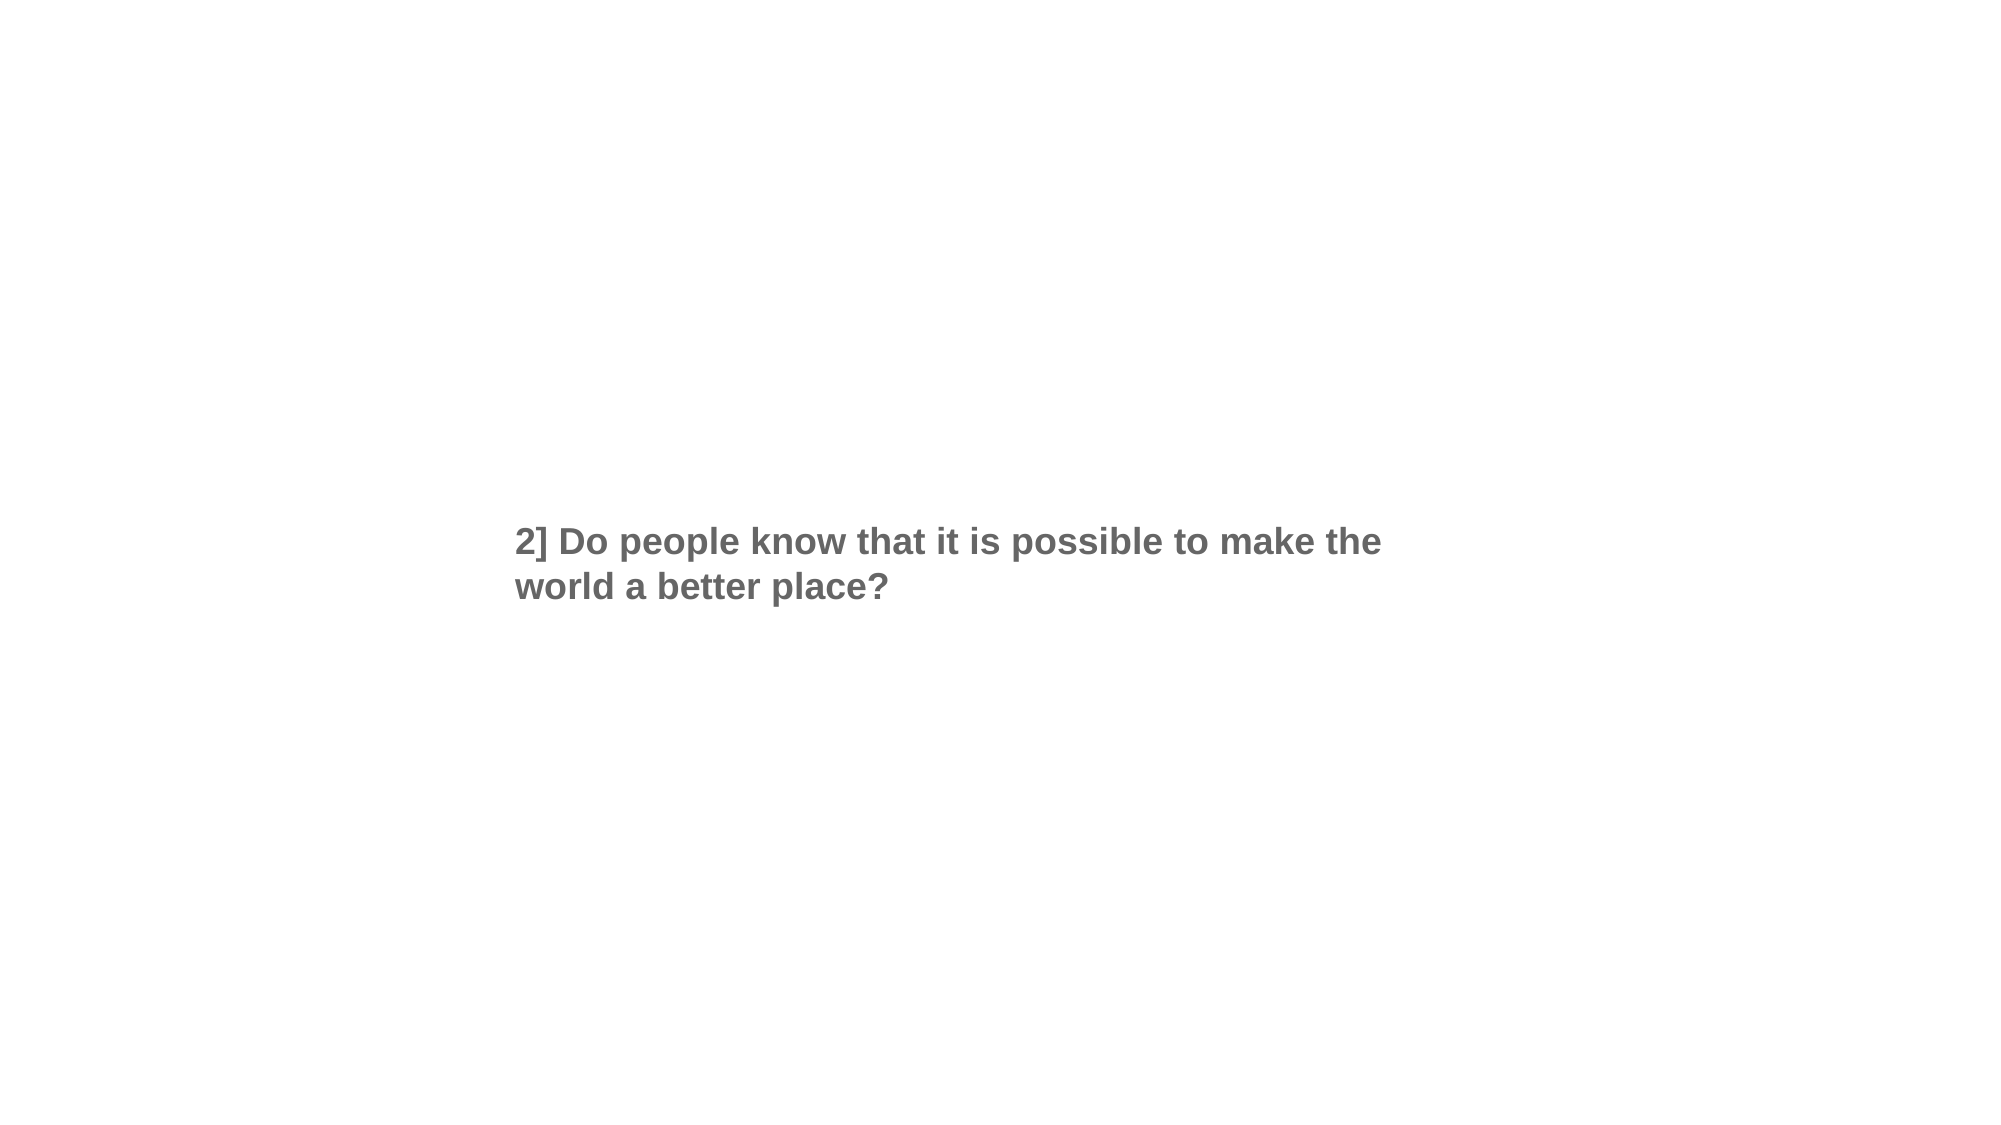

2] Do people know that it is possible to make the world a better place?